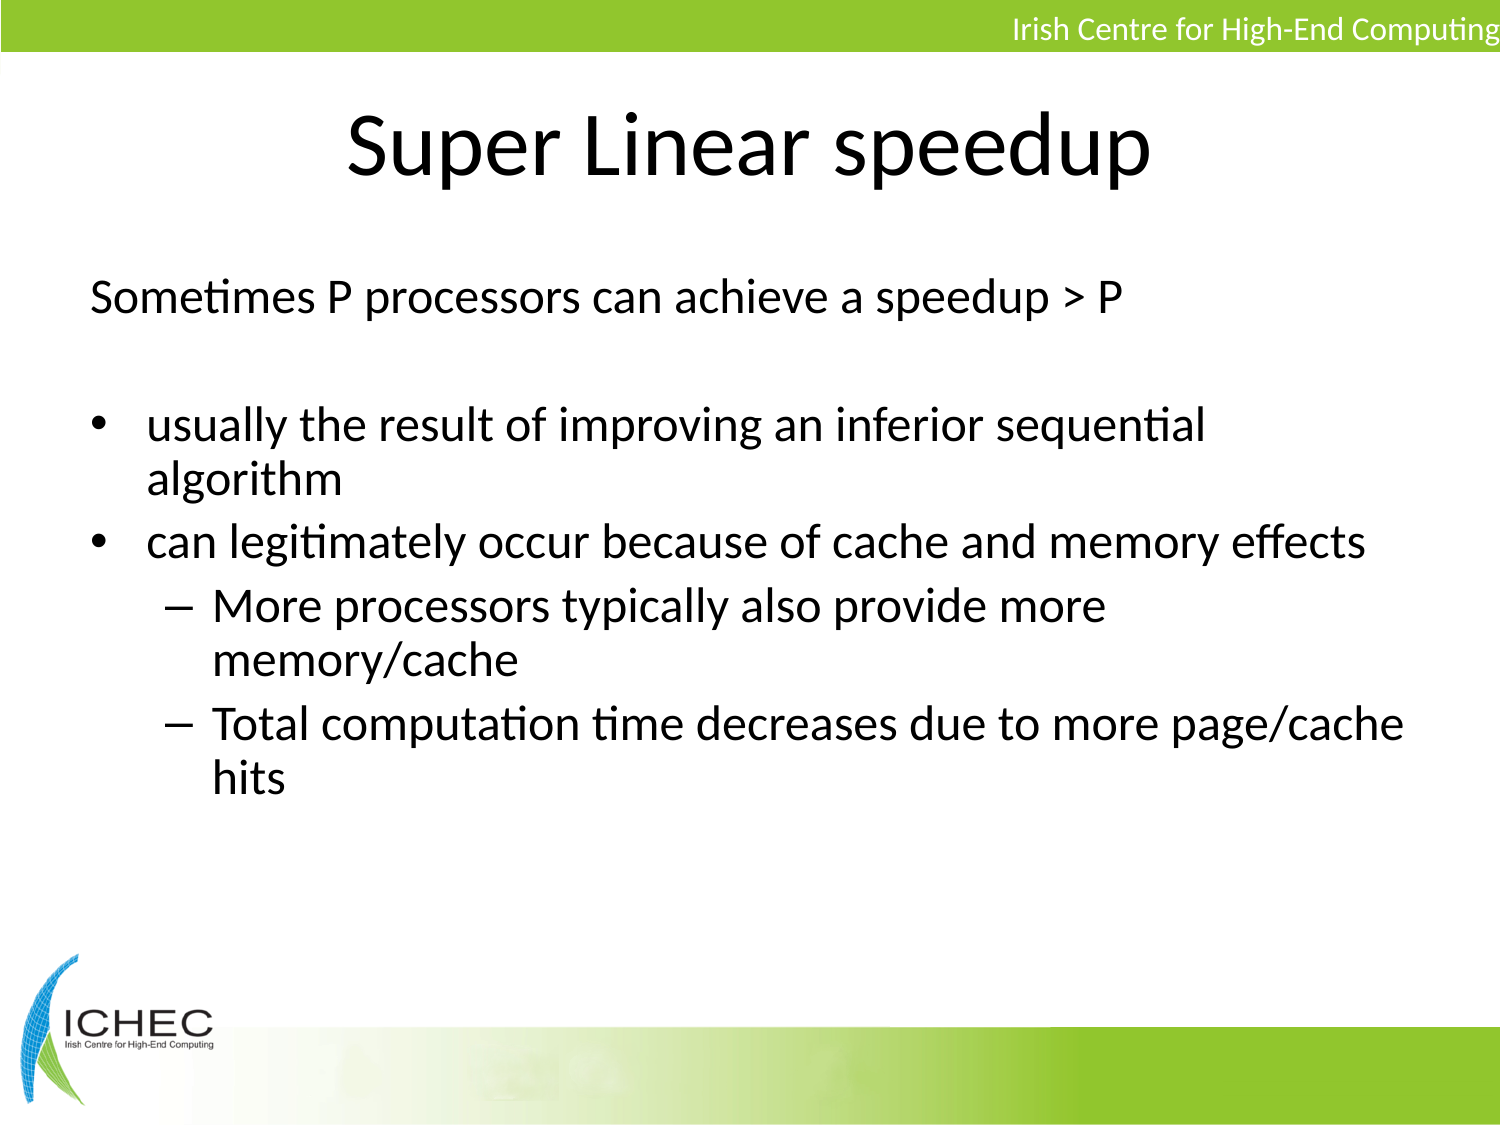

# Super Linear speedup
Sometimes P processors can achieve a speedup > P

usually the result of improving an inferior sequential algorithm
can legitimately occur because of cache and memory effects
More processors typically also provide more memory/cache
Total computation time decreases due to more page/cache hits